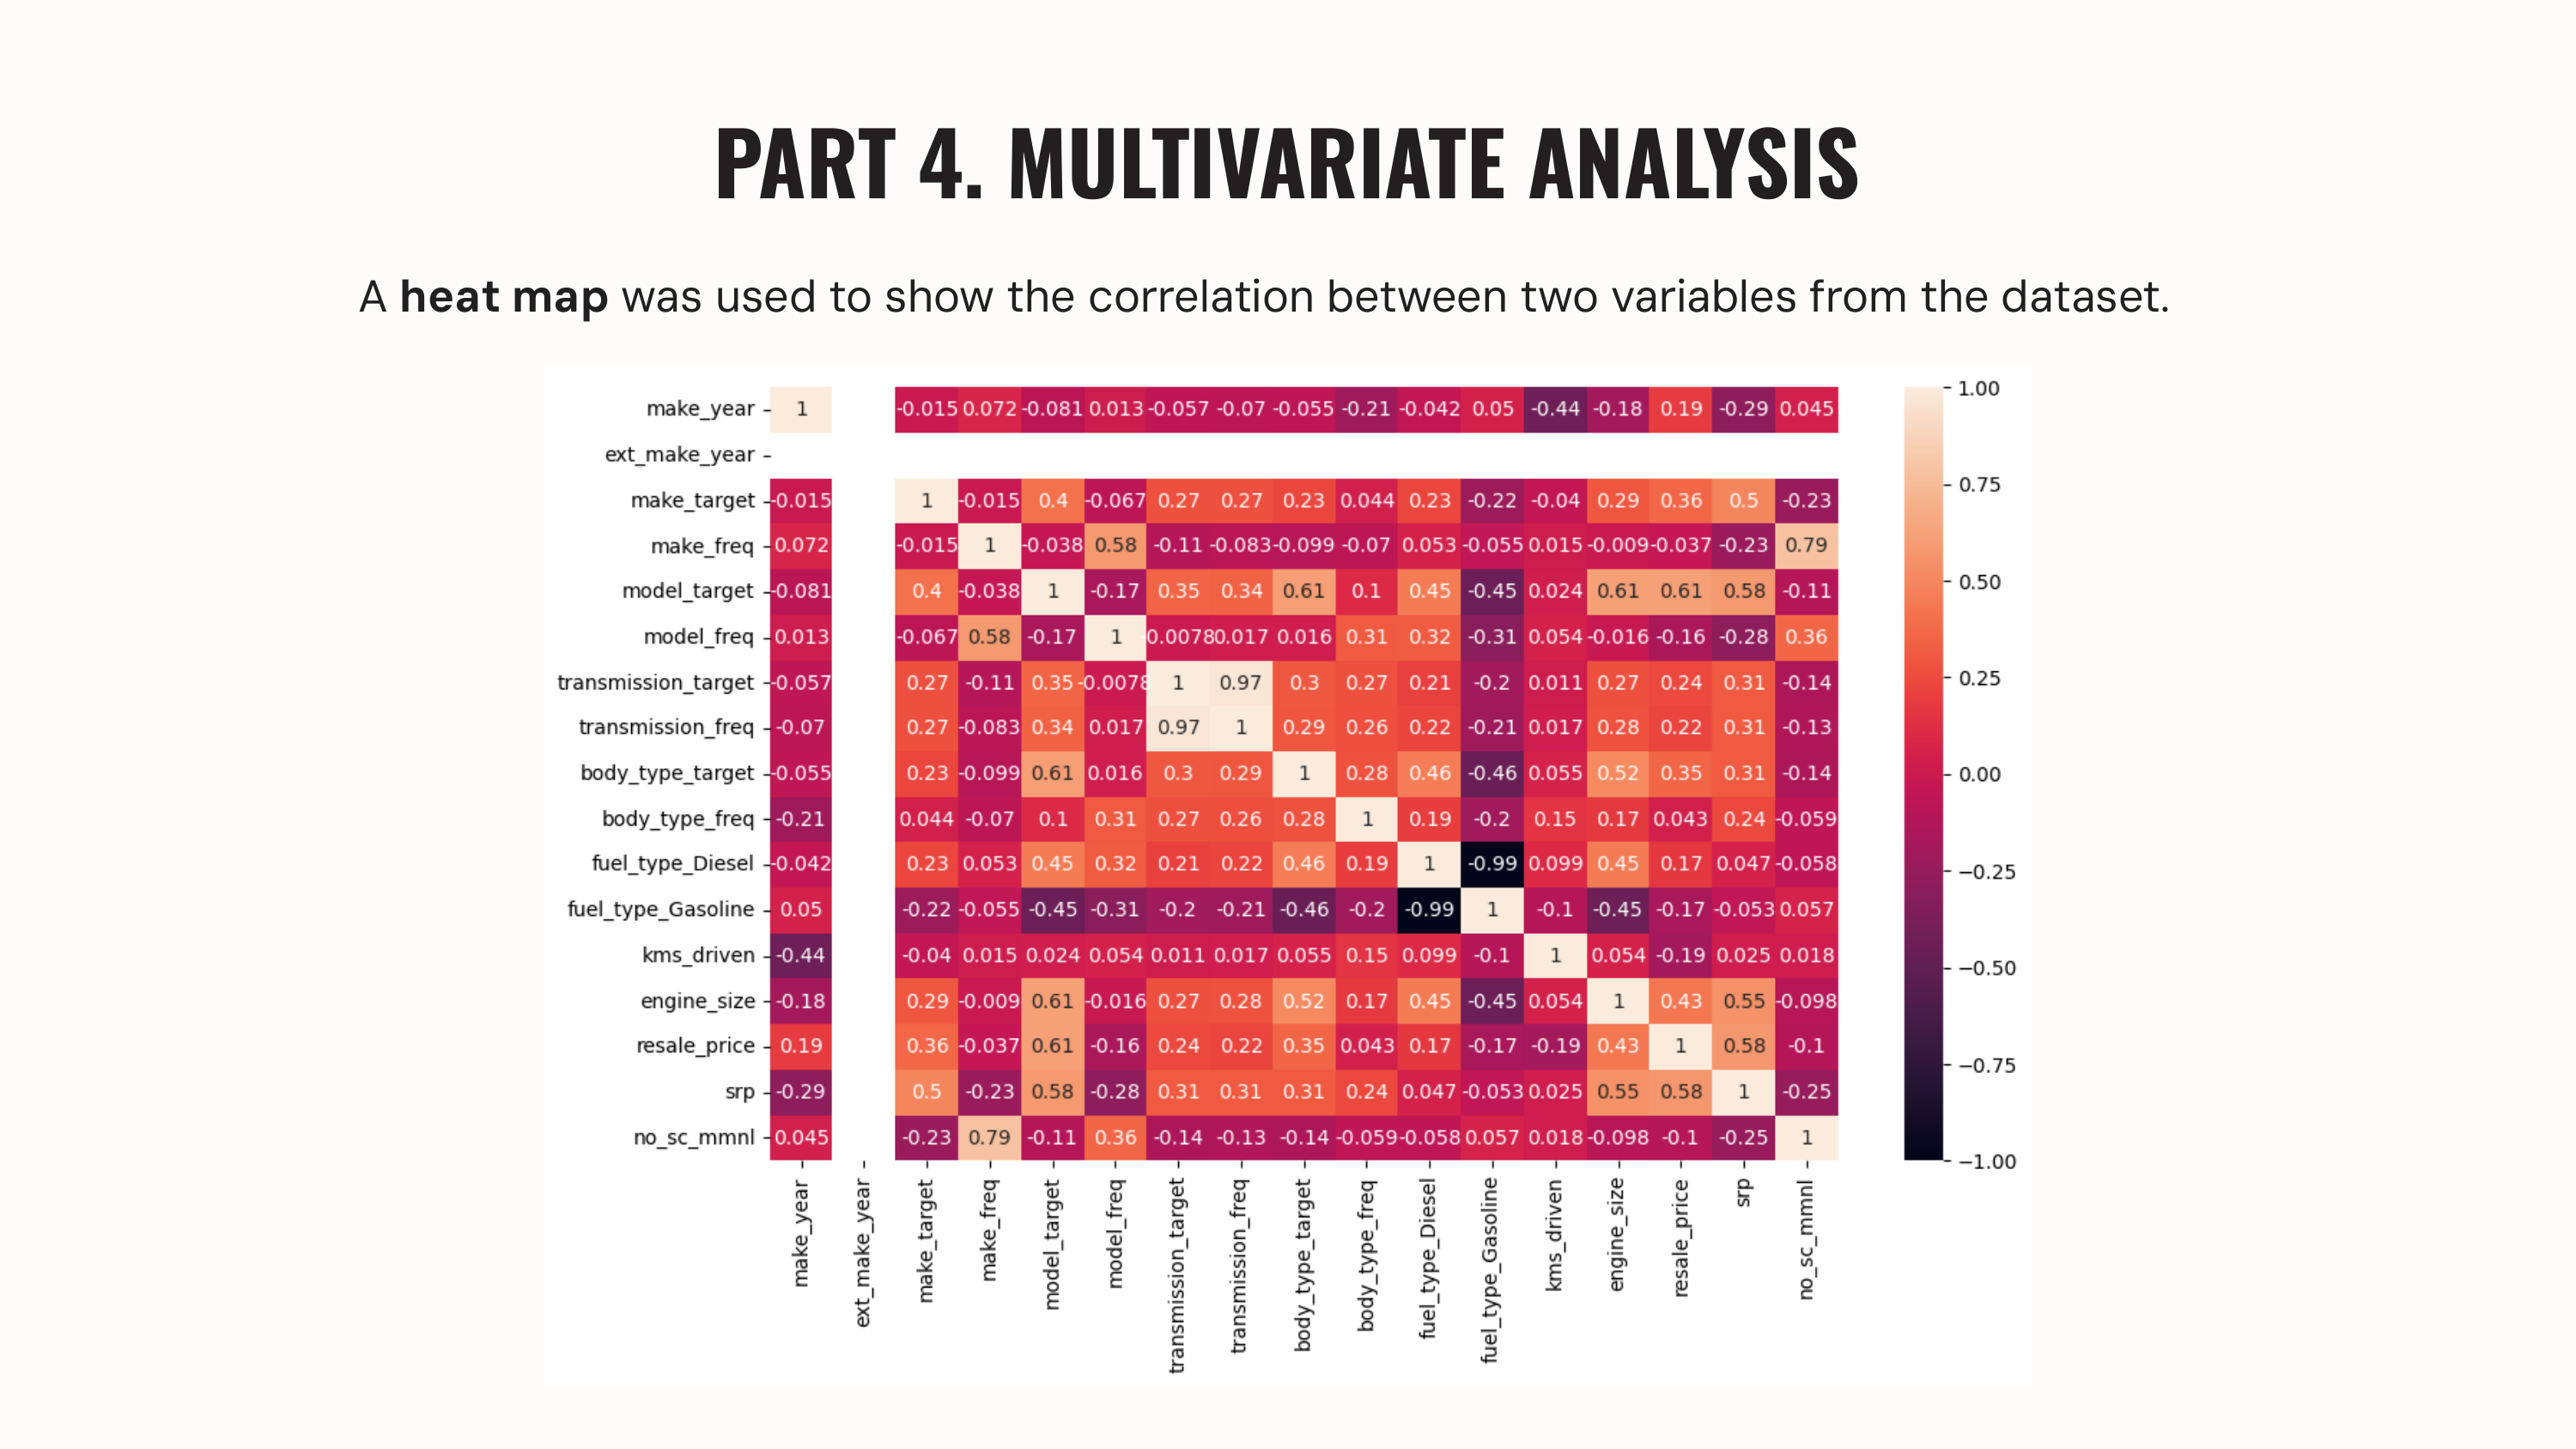

PART 4. MULTIVARIATE ANALYSIS

A heat map was used to show the correlation between two variables from the dataset.